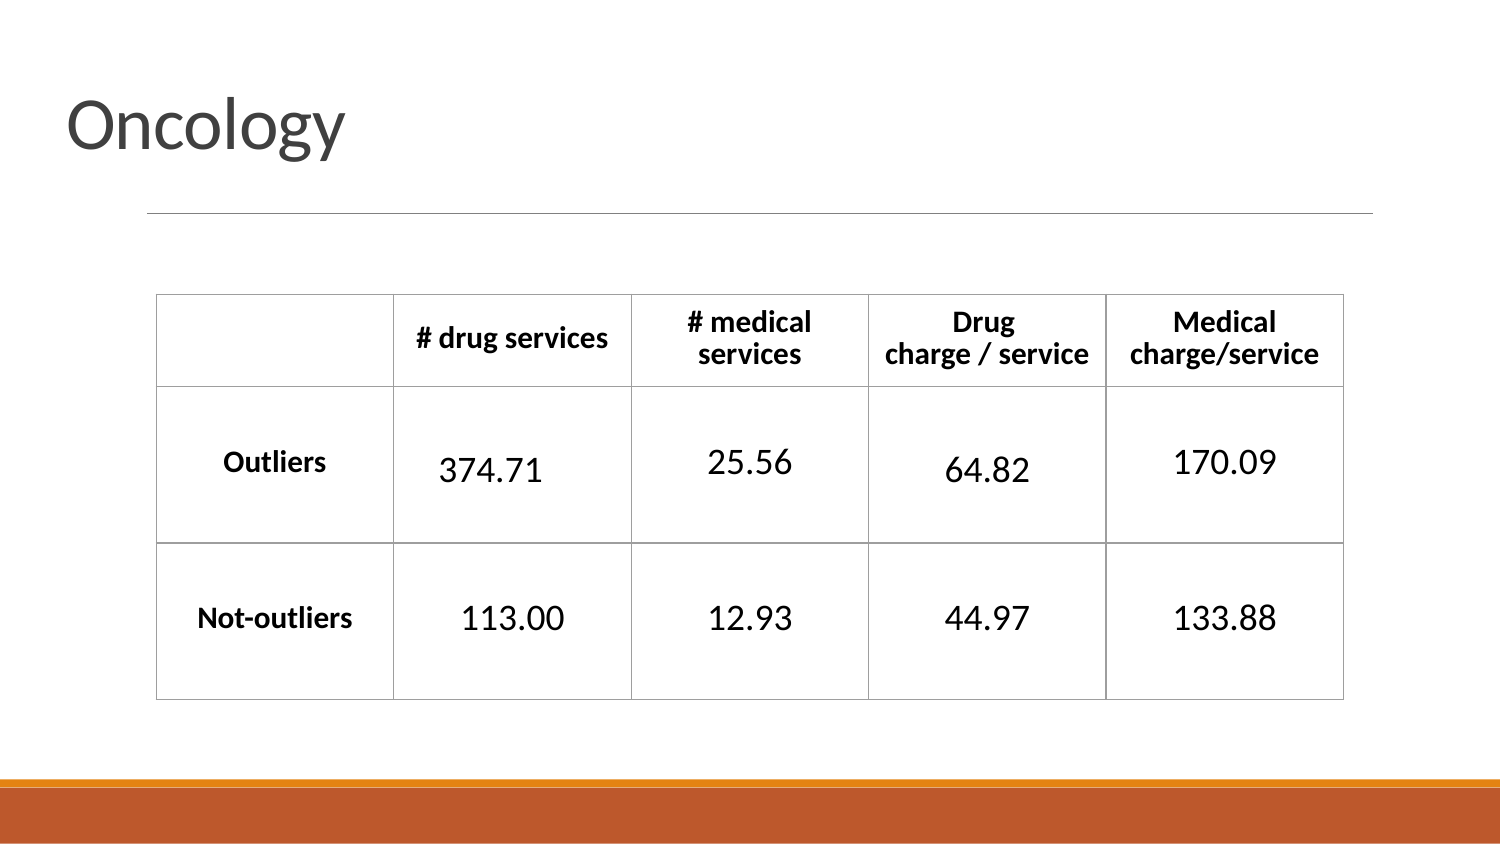

# Oncology

|  | # drug services | # medical services | Drug charge / service | Medical charge/service |
| --- | --- | --- | --- | --- |
| Outliers | 374.71 | 25.56 | 64.82 | 170.09 |
| Not-outliers | 113.00 | 12.93 | 44.97 | 133.88 |